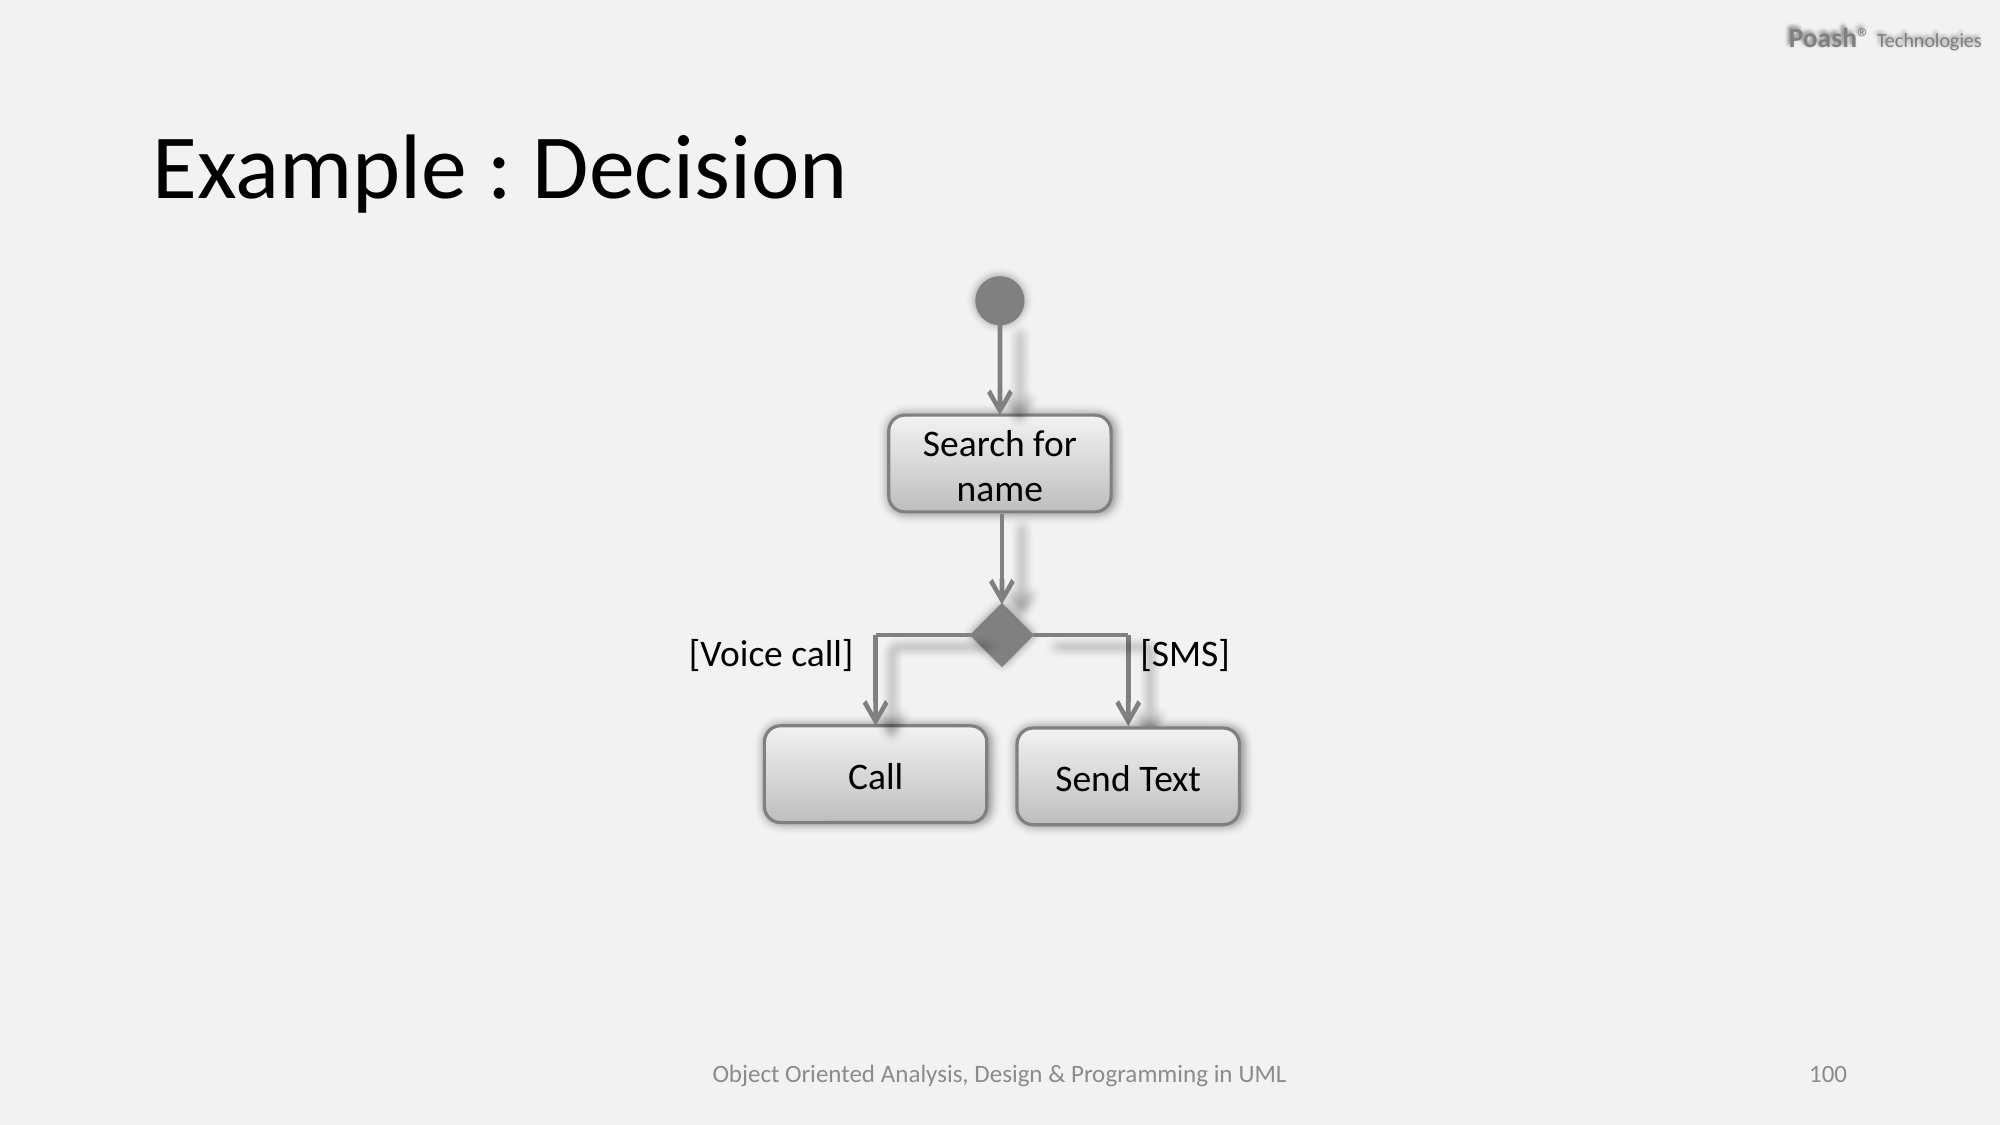

# Example : Decision

Search for name

[Voice call]
[SMS]
Call
Send Text
Object Oriented Analysis, Design & Programming in UML
100